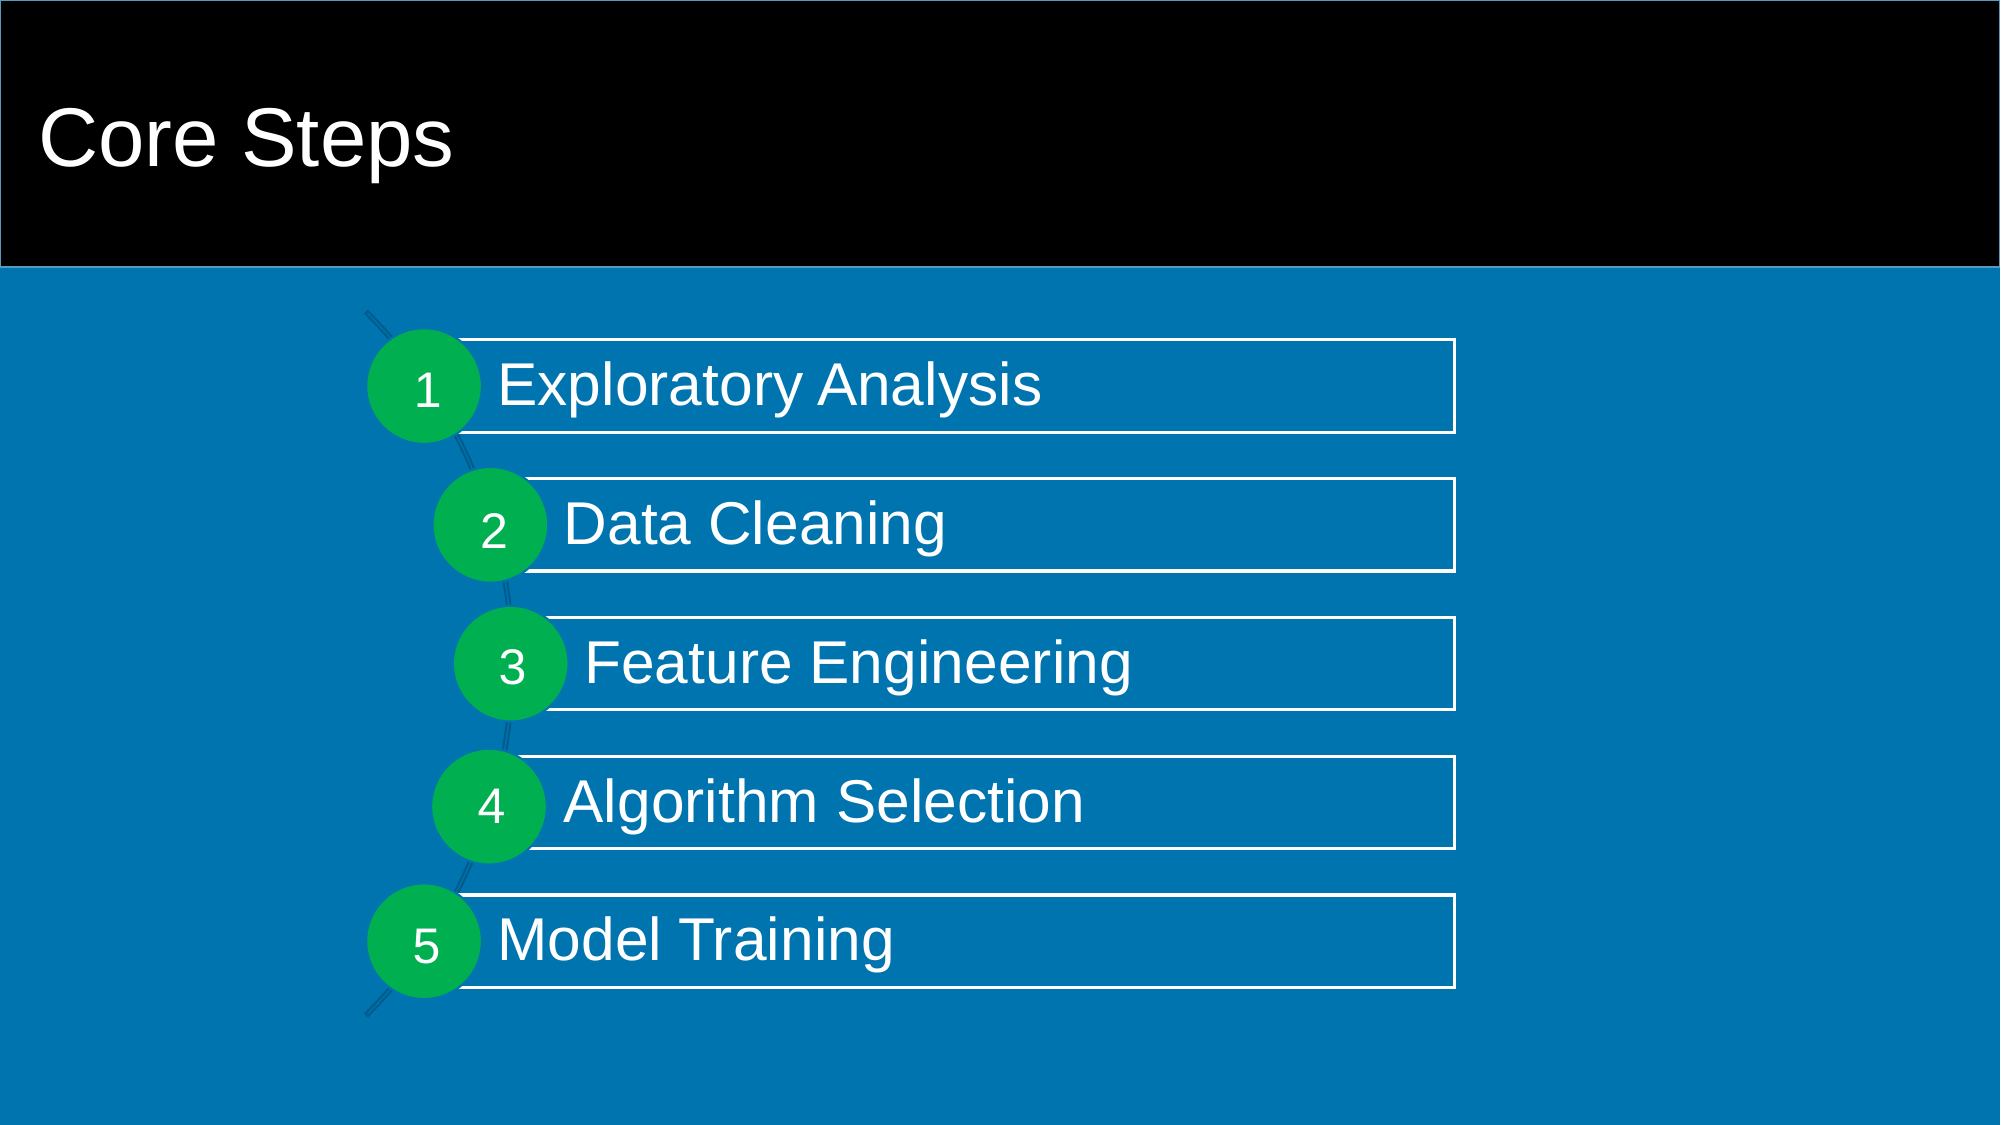

Core Steps

Exploratory Analysis
Data Cleaning
Feature Engineering
Algorithm Selection
Model Training
1
2
3
4
5
7